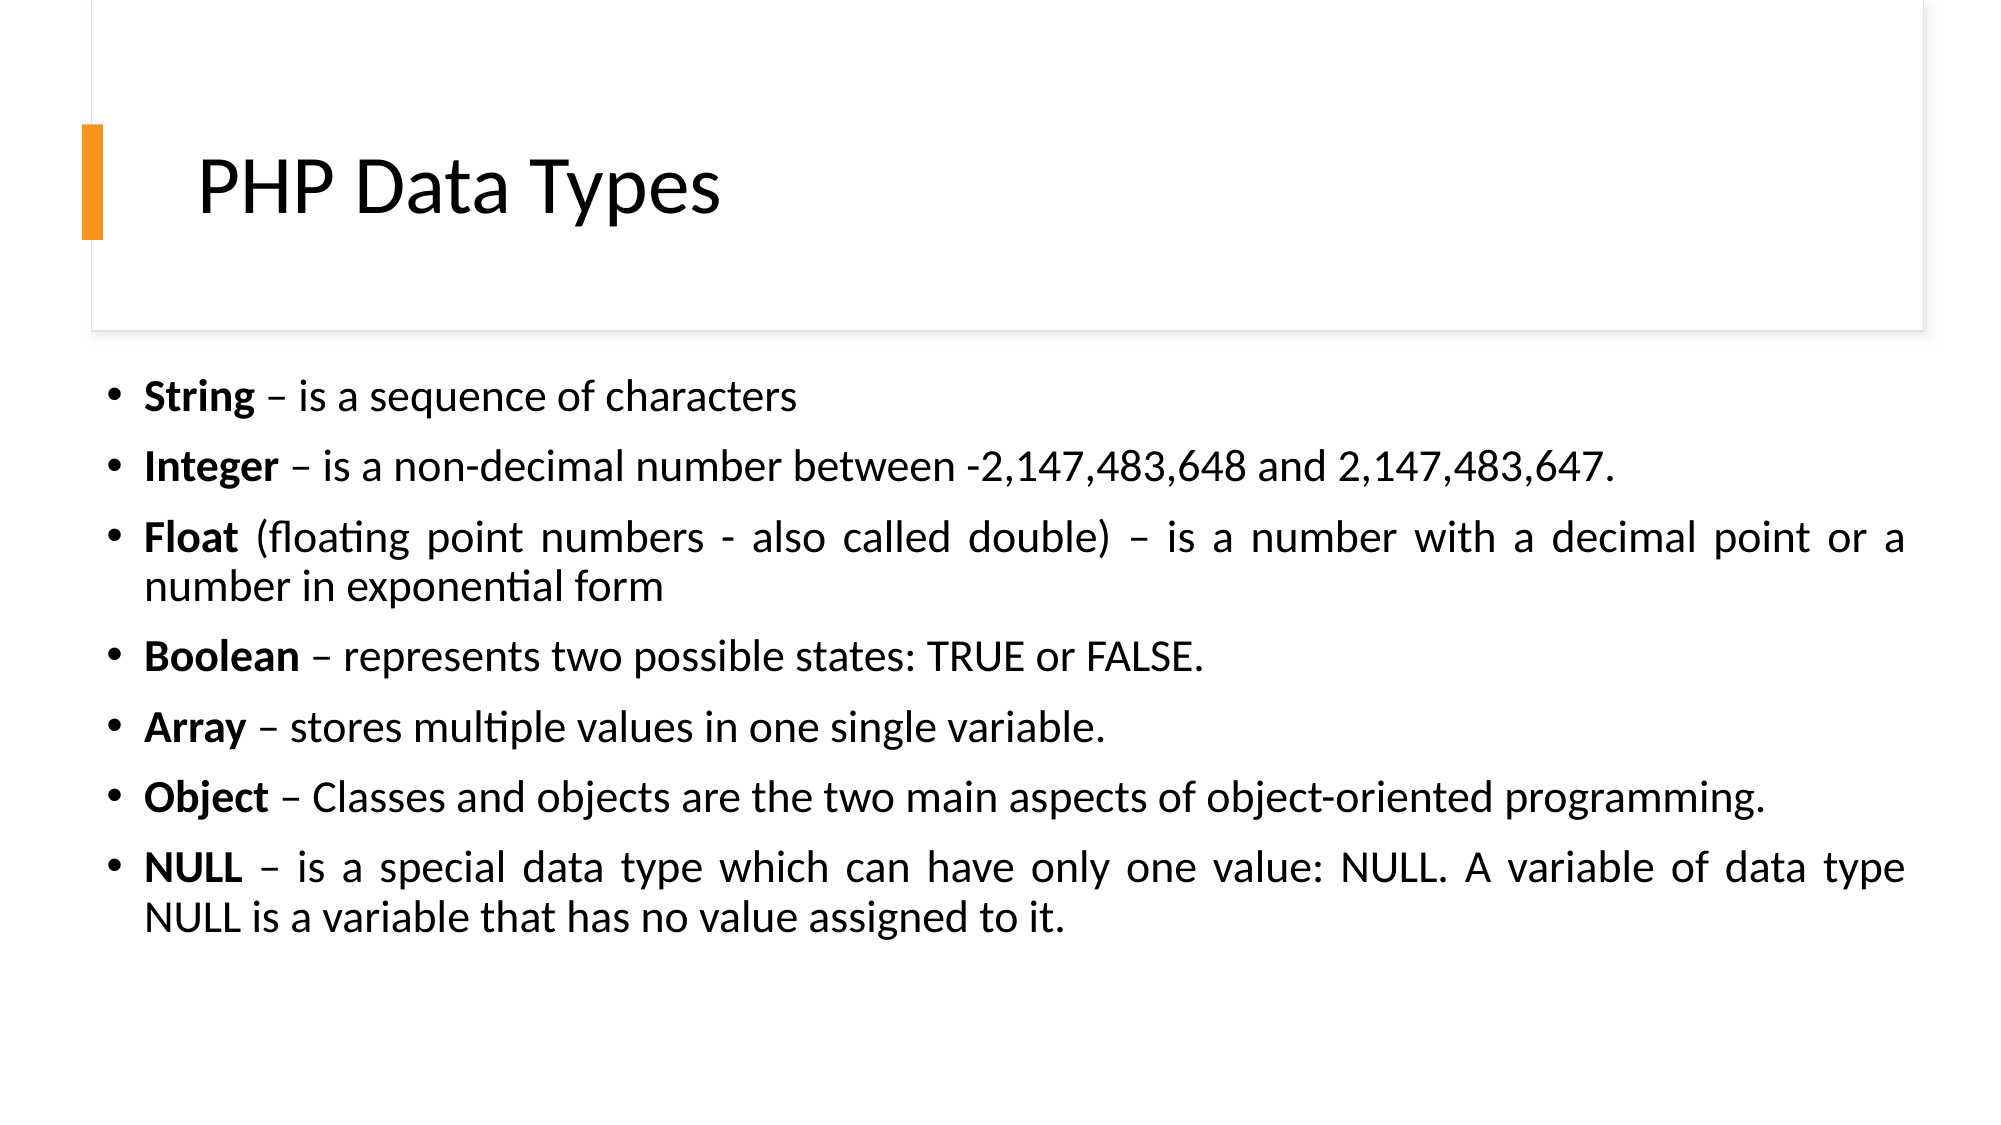

# PHP Data Types

String – is a sequence of characters
Integer – is a non-decimal number between -2,147,483,648 and 2,147,483,647.
Float (floating point numbers - also called double) – is a number with a decimal point or a number in exponential form
Boolean – represents two possible states: TRUE or FALSE.
Array – stores multiple values in one single variable.
Object – Classes and objects are the two main aspects of object-oriented programming.
NULL – is a special data type which can have only one value: NULL. A variable of data type NULL is a variable that has no value assigned to it.